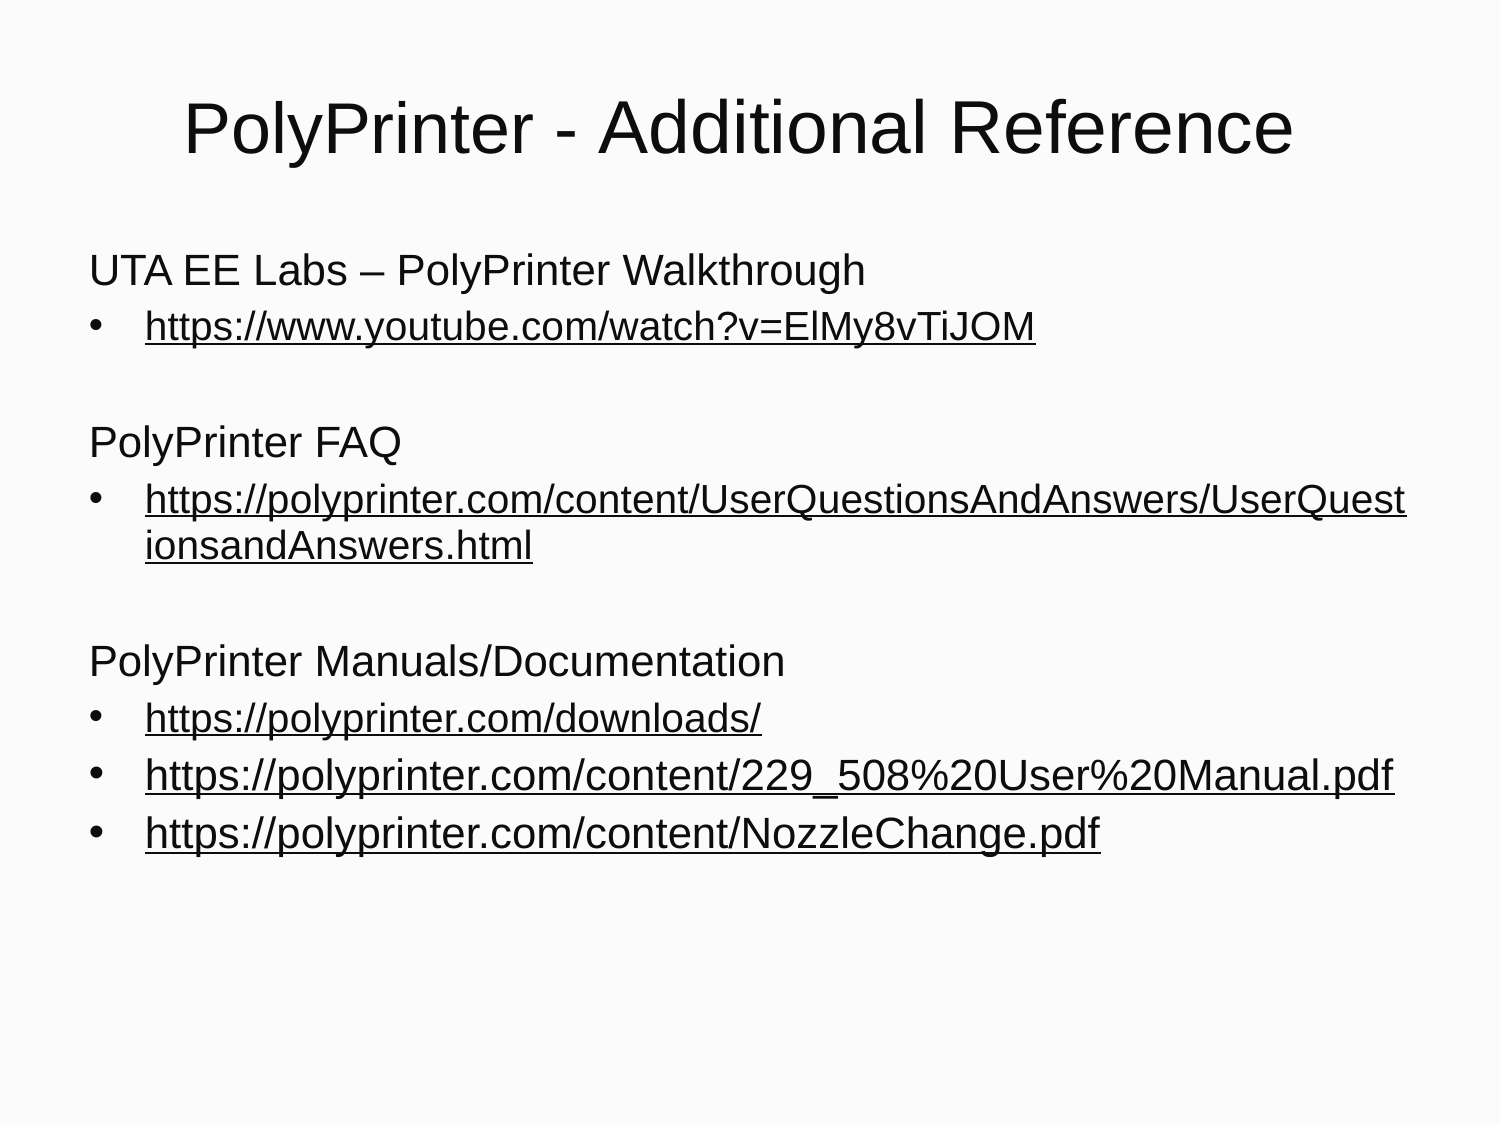

PolyPrinter - Additional Reference

UTA EE Labs – PolyPrinter Walkthrough
https://www.youtube.com/watch?v=ElMy8vTiJOM

PolyPrinter FAQ
https://polyprinter.com/content/UserQuestionsAndAnswers/UserQuestionsandAnswers.html

PolyPrinter Manuals/Documentation
https://polyprinter.com/downloads/
https://polyprinter.com/content/229_508%20User%20Manual.pdf
https://polyprinter.com/content/NozzleChange.pdf